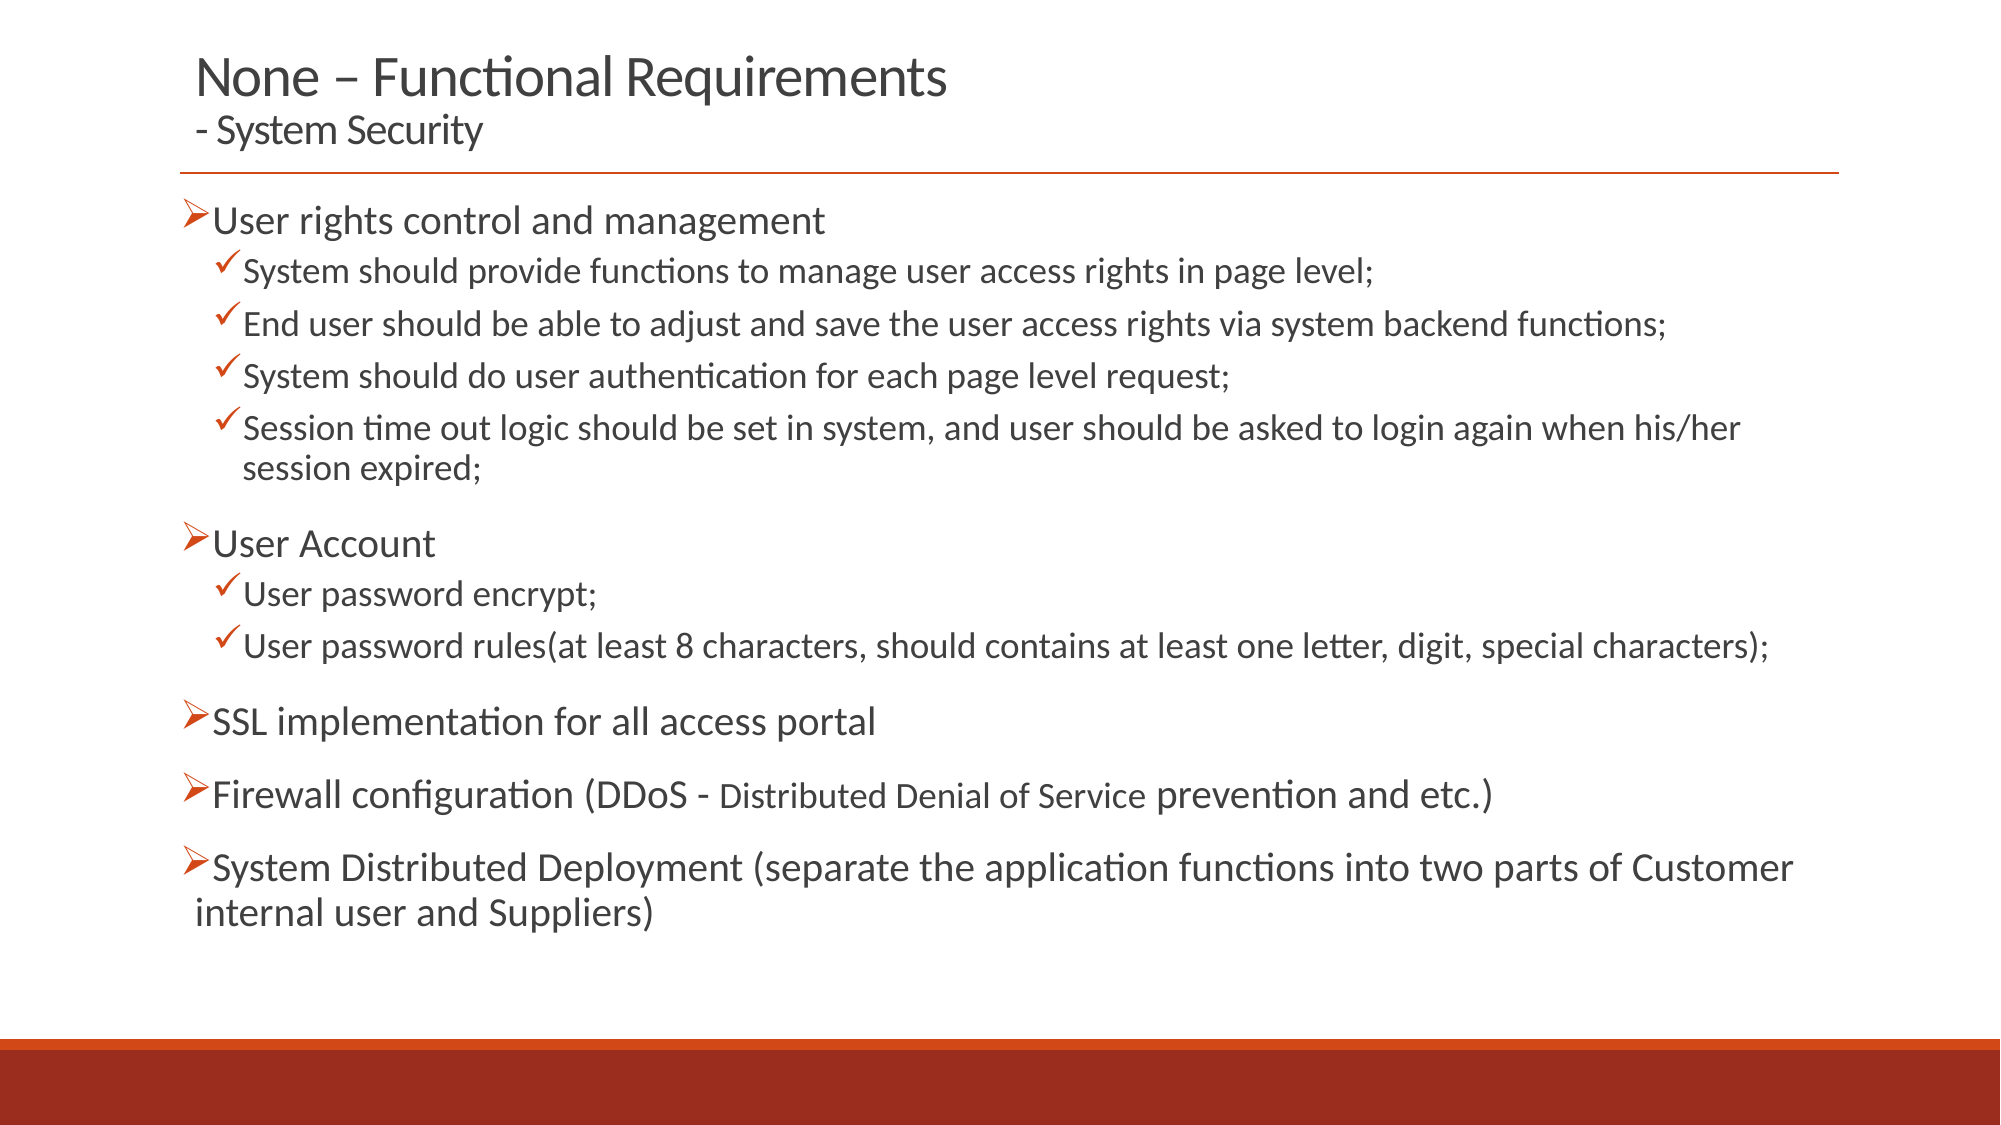

# None – Functional Requirements - System Security
User rights control and management
System should provide functions to manage user access rights in page level;
End user should be able to adjust and save the user access rights via system backend functions;
System should do user authentication for each page level request;
Session time out logic should be set in system, and user should be asked to login again when his/her session expired;
User Account
User password encrypt;
User password rules(at least 8 characters, should contains at least one letter, digit, special characters);
SSL implementation for all access portal
Firewall configuration (DDoS - Distributed Denial of Service prevention and etc.)
System Distributed Deployment (separate the application functions into two parts of Customer internal user and Suppliers)